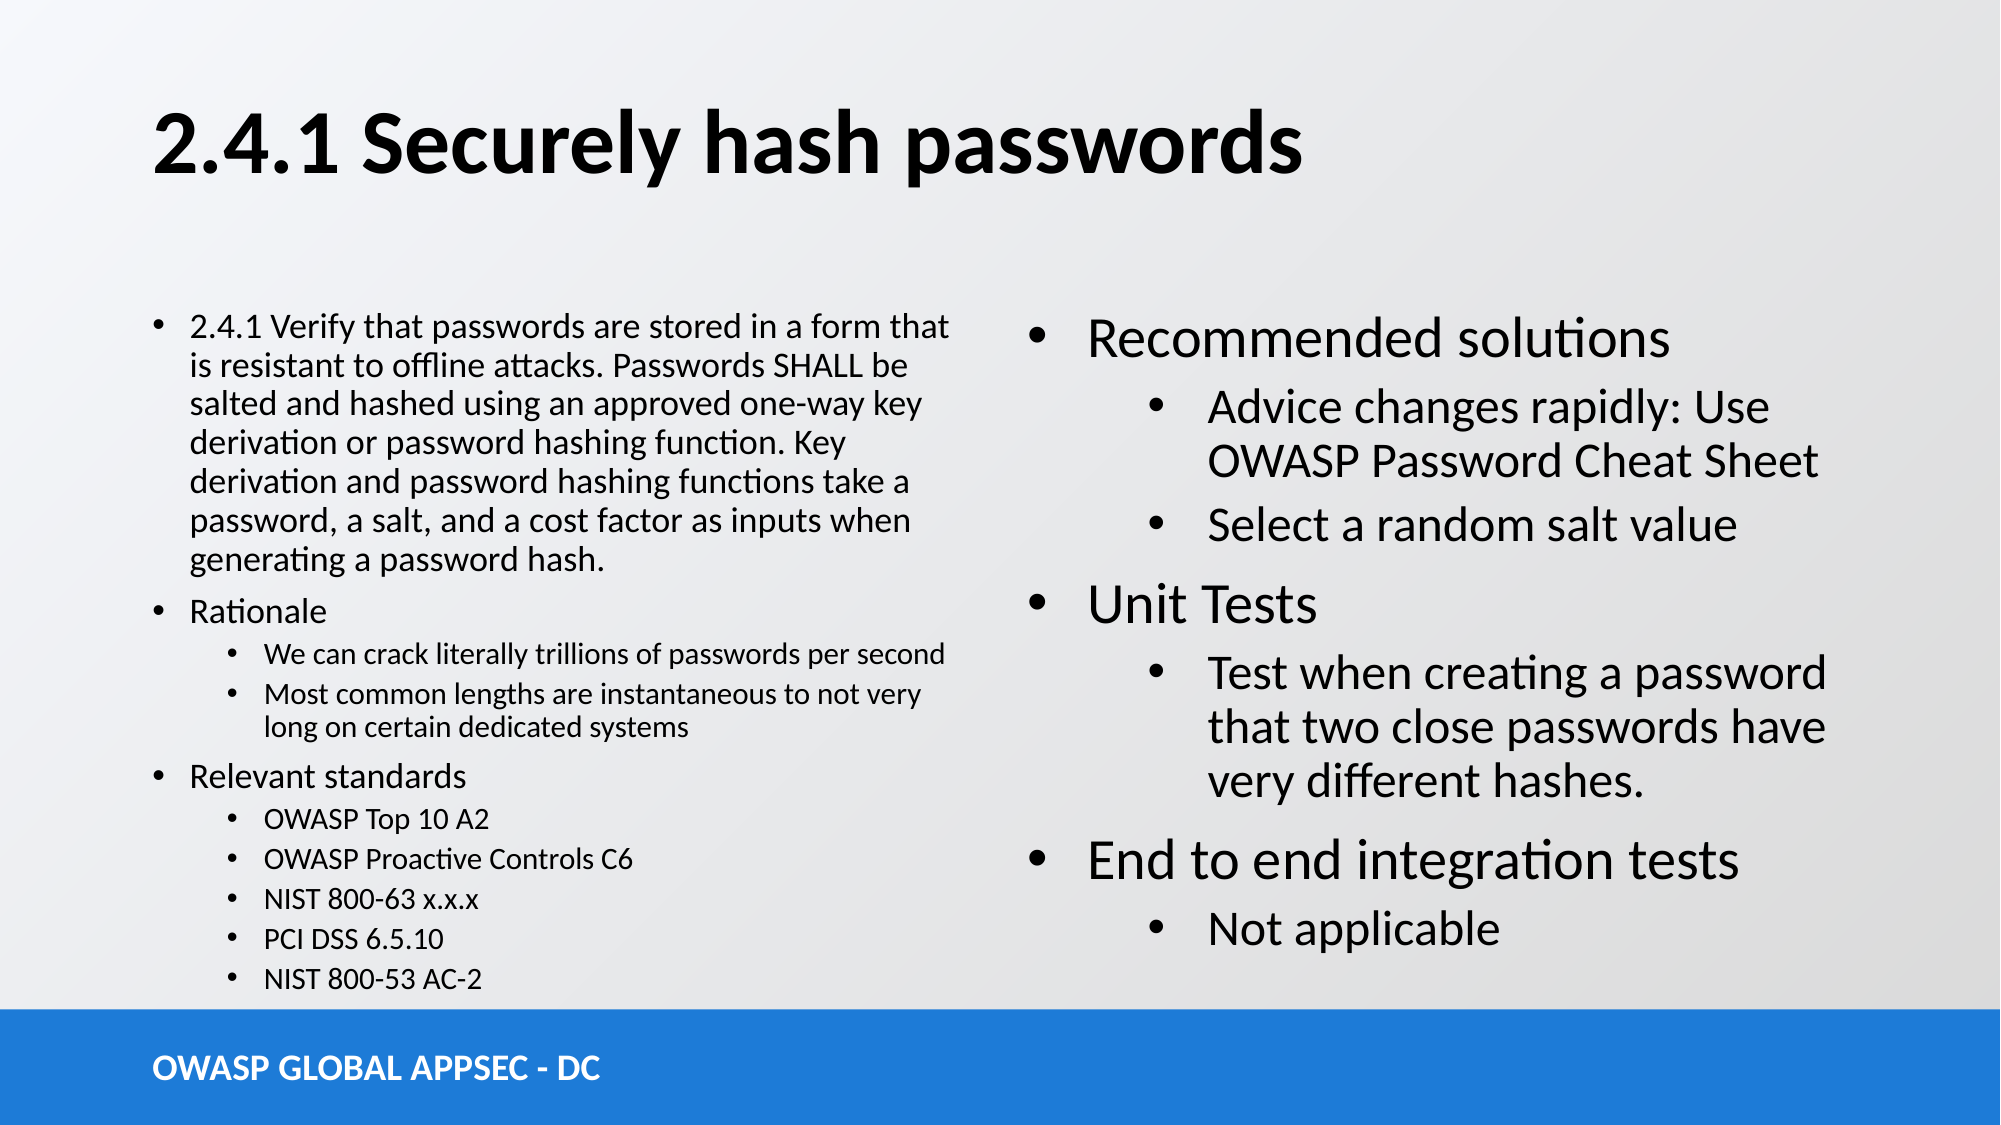

# 2.4.1 Securely hash passwords
2.4.1 Verify that passwords are stored in a form that is resistant to offline attacks. Passwords SHALL be salted and hashed using an approved one-way key derivation or password hashing function. Key derivation and password hashing functions take a password, a salt, and a cost factor as inputs when generating a password hash.
Rationale
We can crack literally trillions of passwords per second
Most common lengths are instantaneous to not very long on certain dedicated systems
Relevant standards
OWASP Top 10 A2
OWASP Proactive Controls C6
NIST 800-63 x.x.x
PCI DSS 6.5.10
NIST 800-53 AC-2

Recommended solutions
Advice changes rapidly: Use OWASP Password Cheat Sheet
Select a random salt value
Unit Tests
Test when creating a password that two close passwords have very different hashes.
End to end integration tests
Not applicable